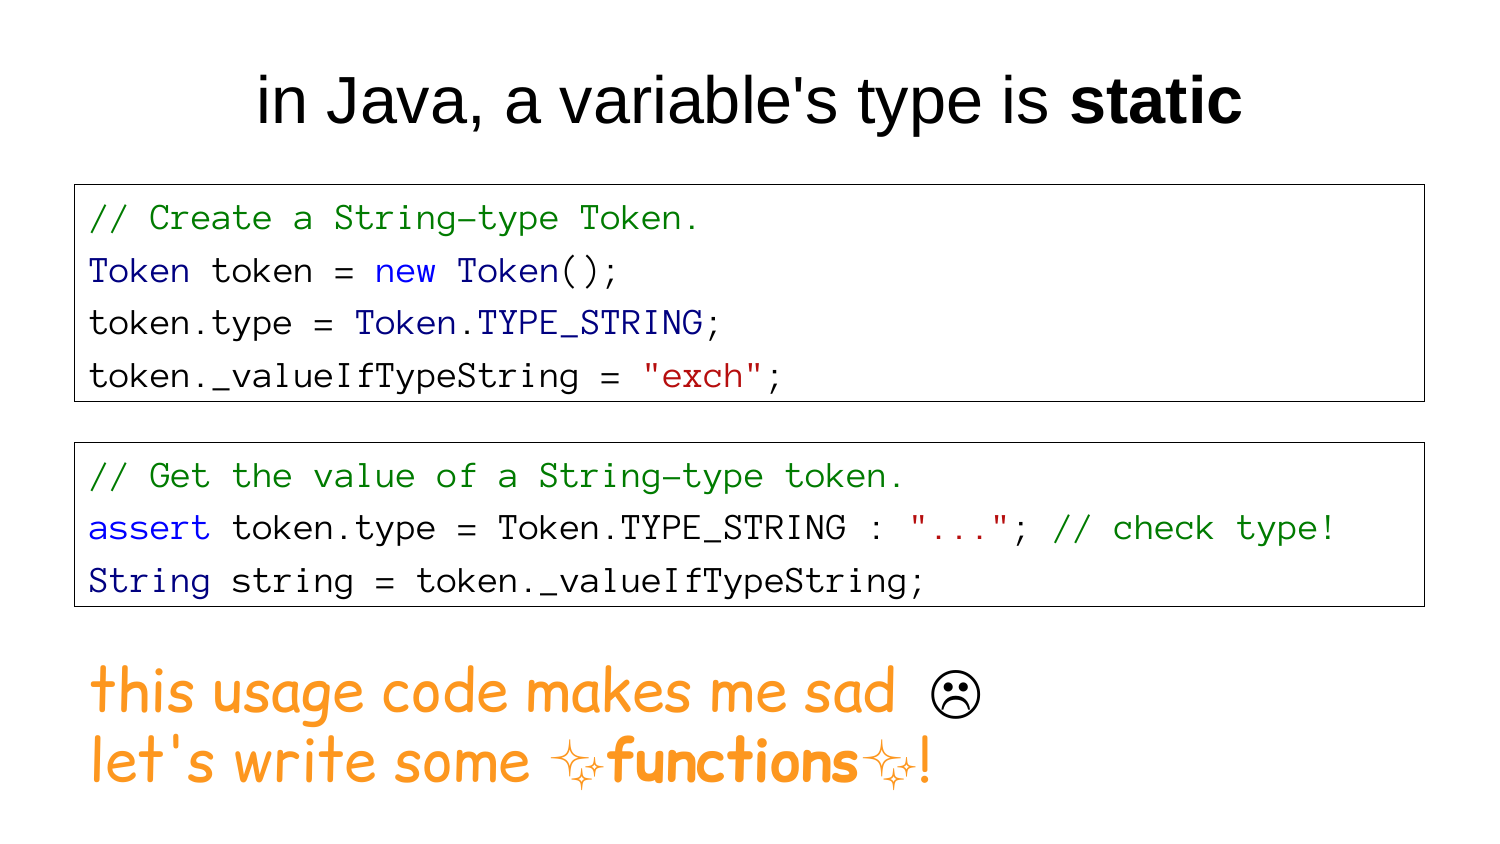

# in Java, a variable's type is static
// Create a String-type Token.
Token token = new Token();
token.type = Token.TYPE_STRING;
token._valueIfTypeString = "exch";
// Get the value of a String-type token.
assert token.type = Token.TYPE_STRING : "..."; // check type!
String string = token._valueIfTypeString;
this usage code makes me sad ☹️
let's write some ✨functions✨!